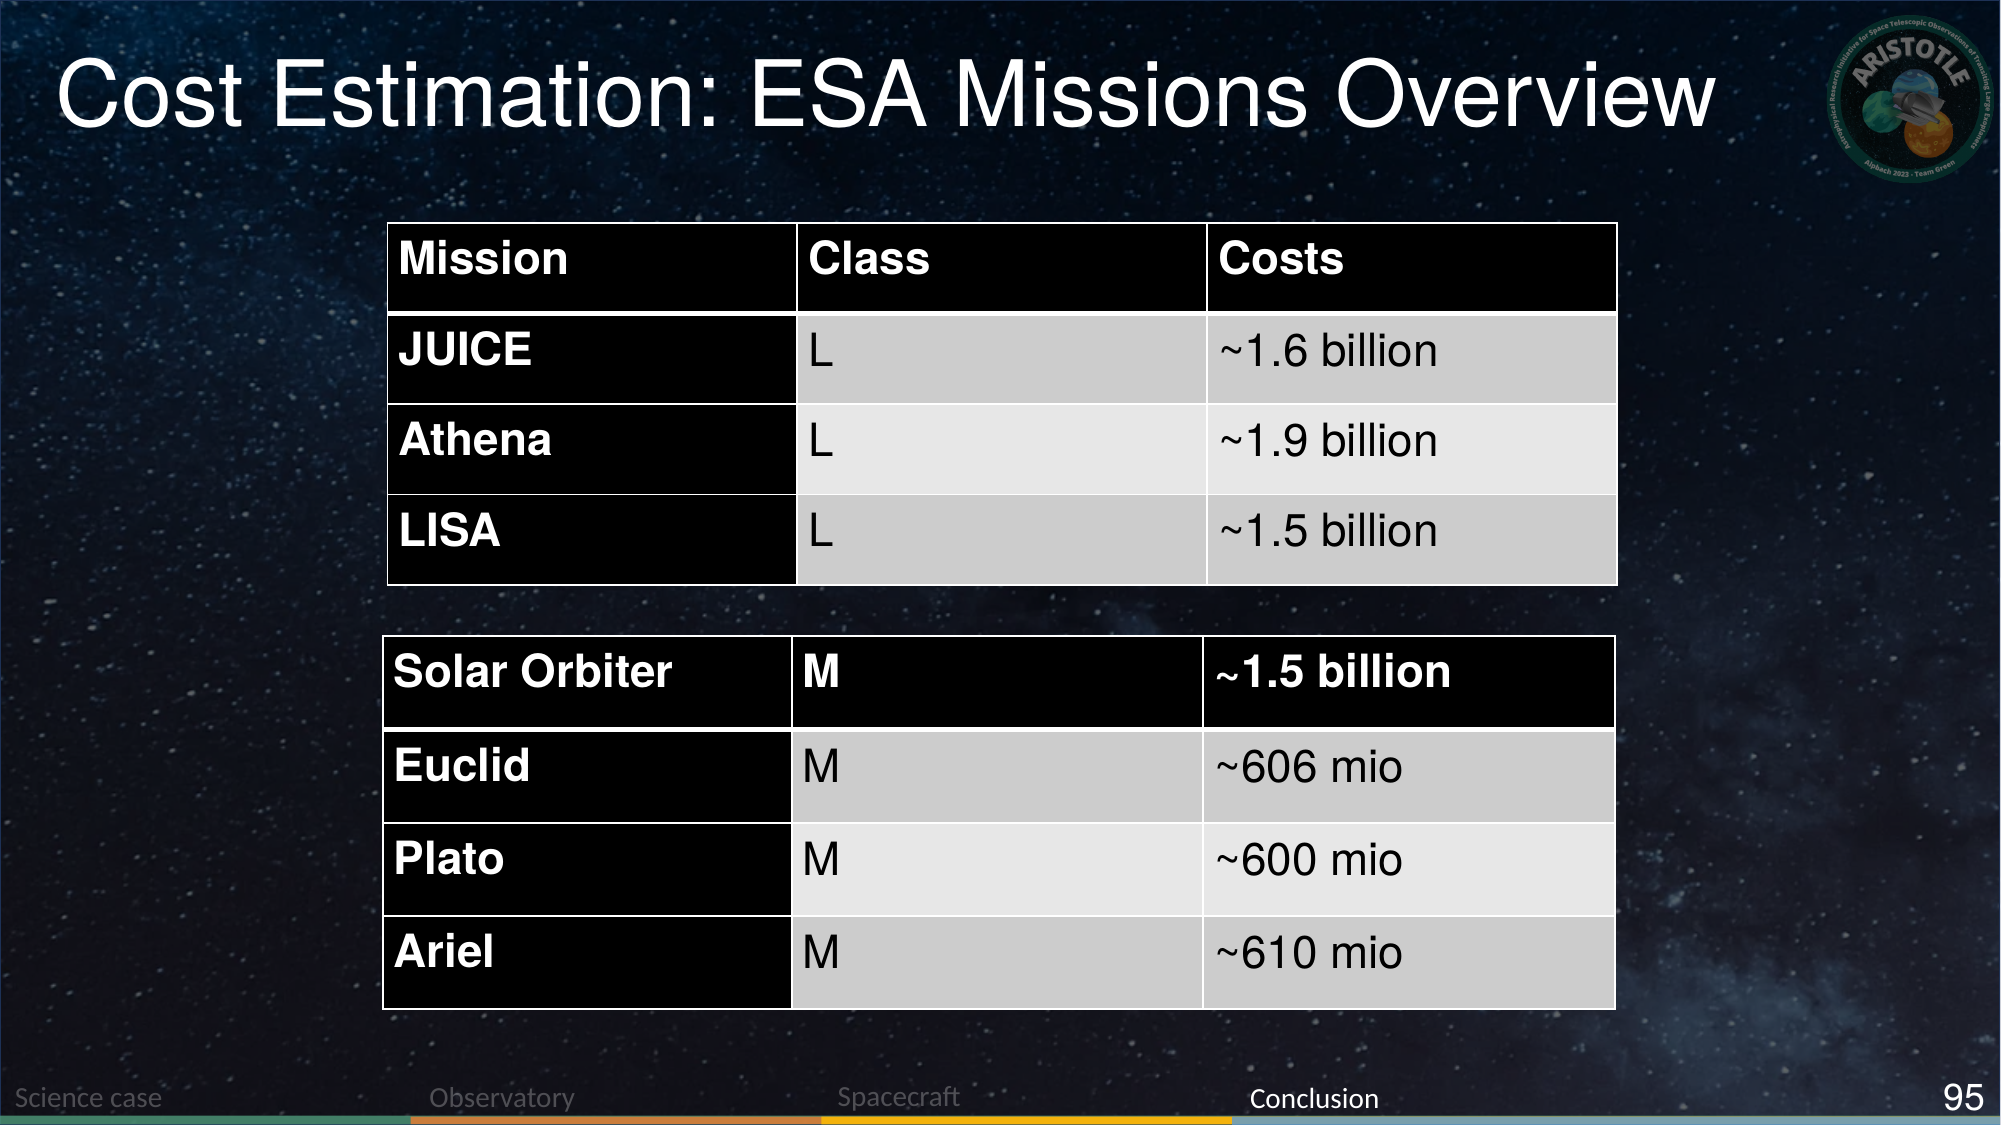

# Cost Estimation: ESA Missions Overview
| Mission | Class | Costs |
| --- | --- | --- |
| JUICE | L | ~1.6 billion |
| Athena | L | ~1.9 billion |
| LISA | L | ~1.5 billion |

| Solar Orbiter | M | ~1.5 billion |
| --- | --- | --- |
| Euclid | M | ~606 mio |
| Plato | M | ~600 mio |
| Ariel | M | ~610 mio |

95